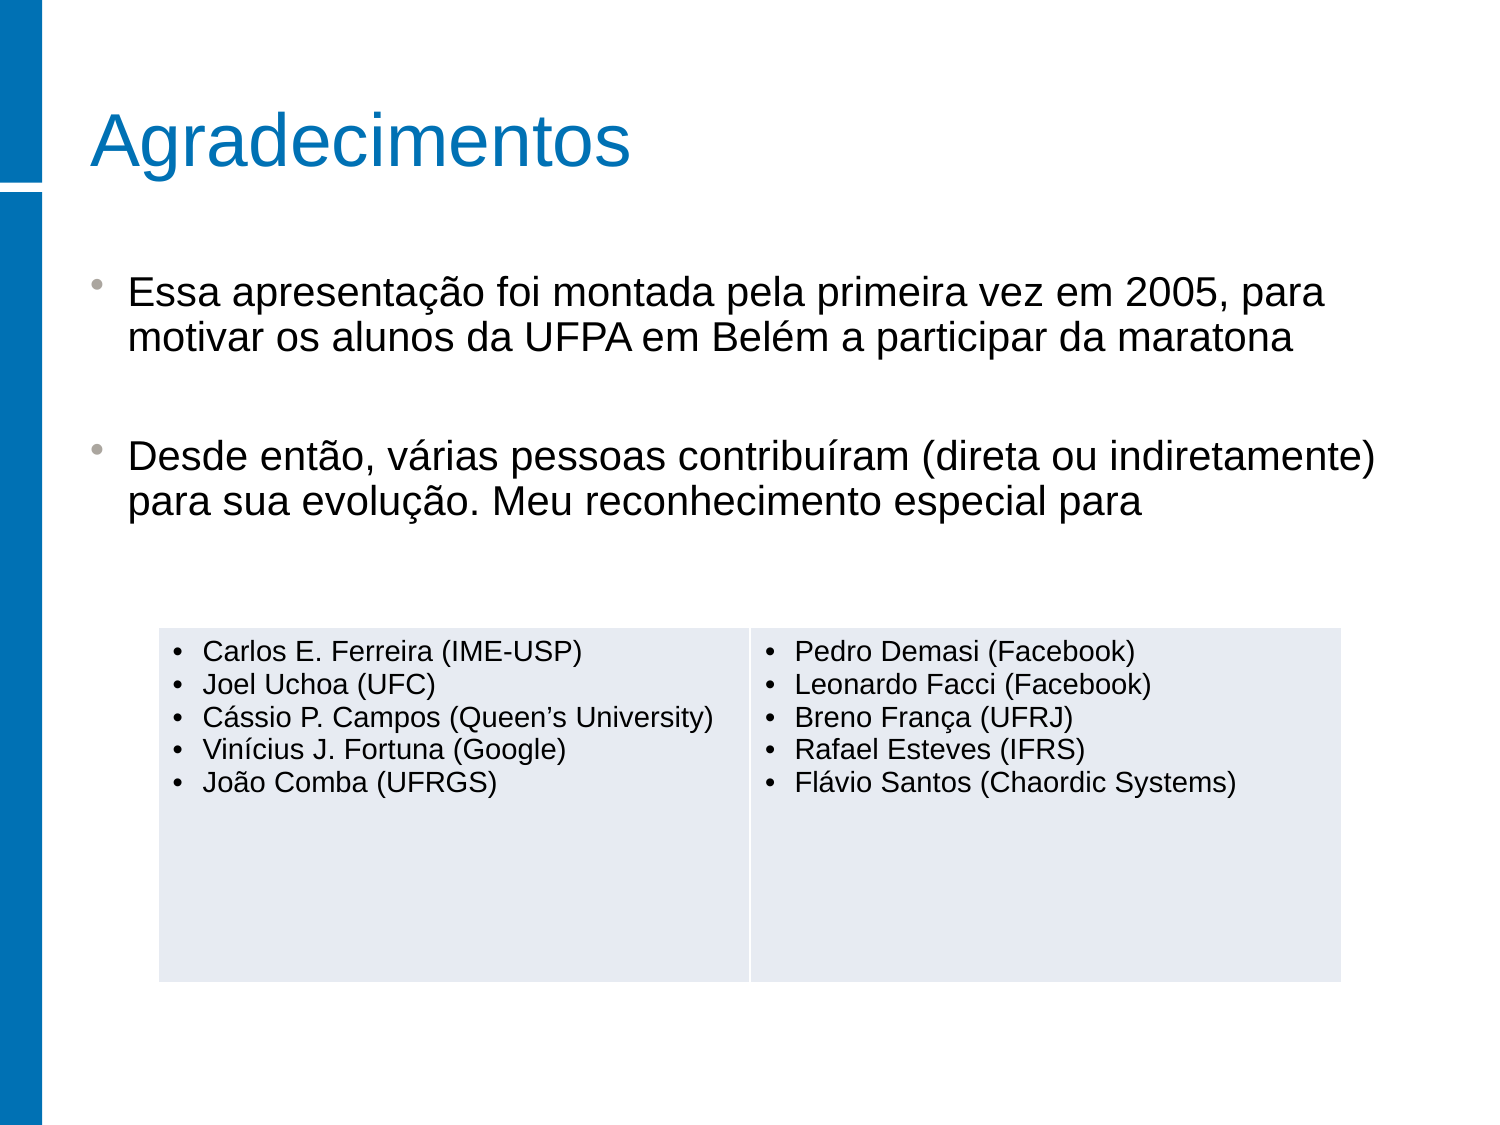

# Agradecimentos
Essa apresentação foi montada pela primeira vez em 2005, para motivar os alunos da UFPA em Belém a participar da maratona

Desde então, várias pessoas contribuíram (direta ou indiretamente) para sua evolução. Meu reconhecimento especial para
| Carlos E. Ferreira (IME-USP) Joel Uchoa (UFC) Cássio P. Campos (Queen’s University) Vinícius J. Fortuna (Google) João Comba (UFRGS) | Pedro Demasi (Facebook) Leonardo Facci (Facebook) Breno França (UFRJ) Rafael Esteves (IFRS) Flávio Santos (Chaordic Systems) |
| --- | --- |